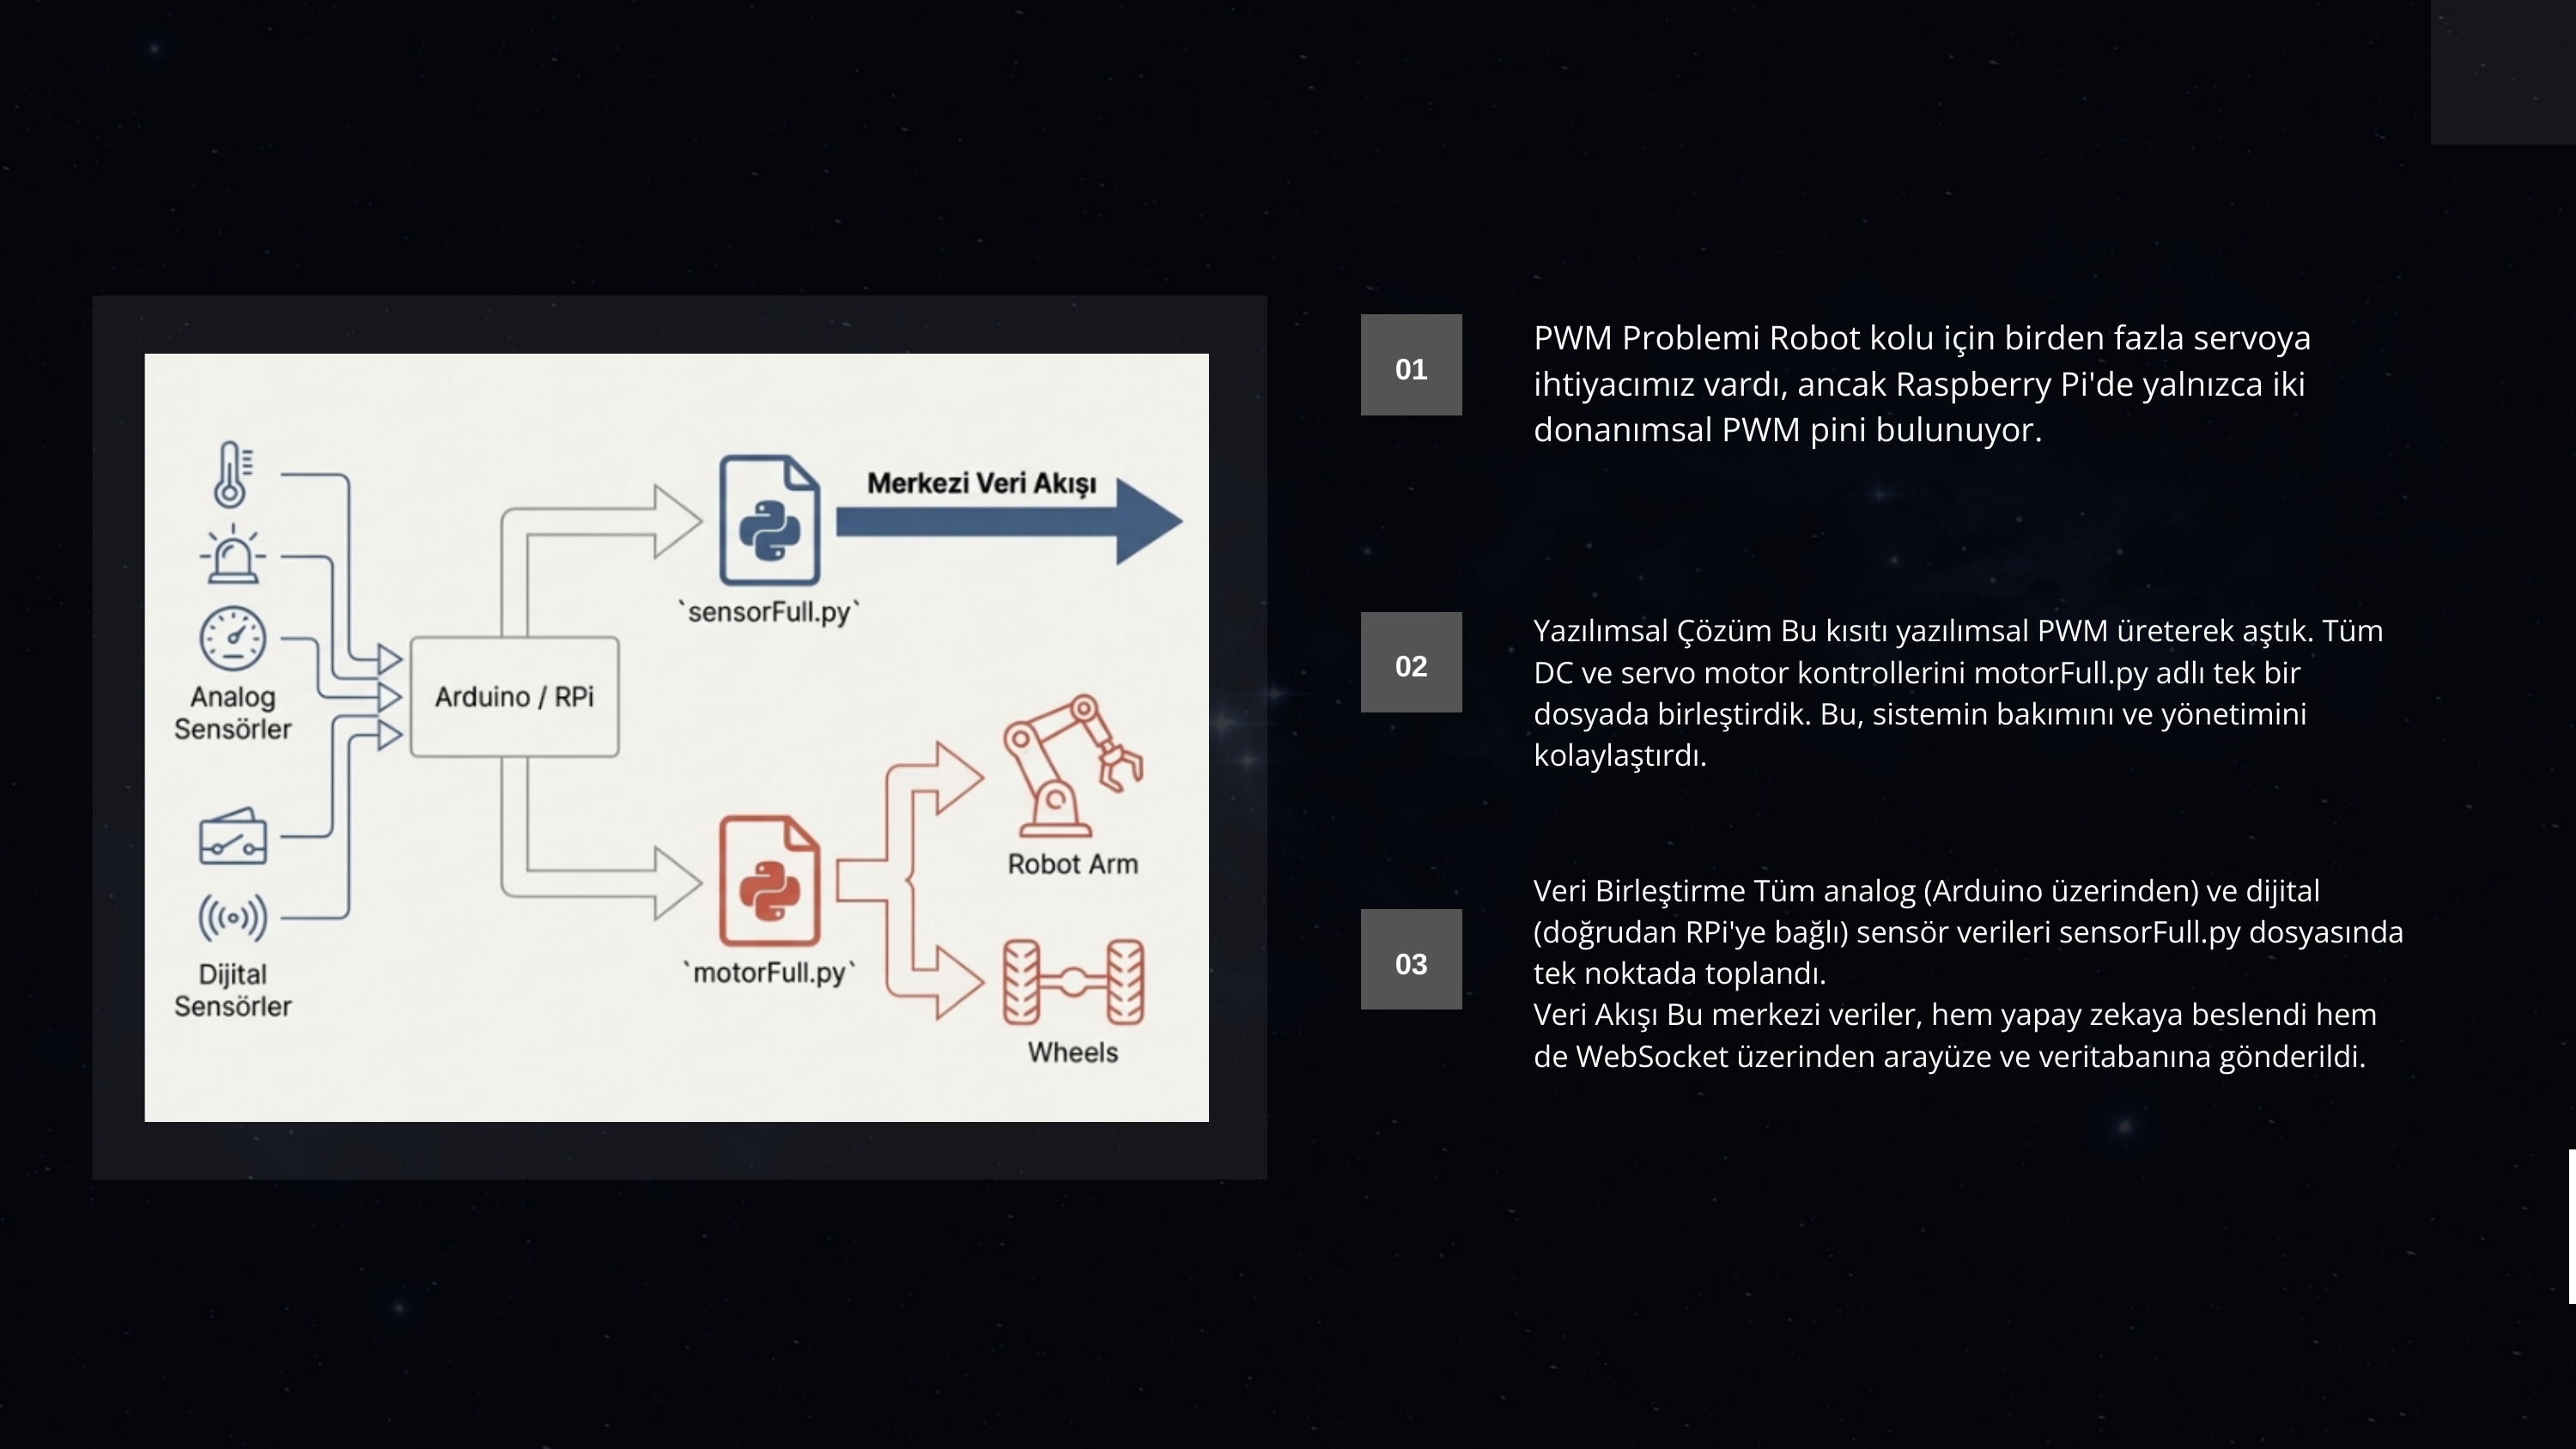

PWM Problemi Robot kolu için birden fazla servoya ihtiyacımız vardı, ancak Raspberry Pi'de yalnızca iki donanımsal PWM pini bulunuyor.

01

Yazılımsal Çözüm Bu kısıtı yazılımsal PWM üreterek aştık. Tüm DC ve servo motor kontrollerini motorFull.py adlı tek bir dosyada birleştirdik. Bu, sistemin bakımını ve yönetimini kolaylaştırdı.

02
Veri Birleştirme Tüm analog (Arduino üzerinden) ve dijital (doğrudan RPi'ye bağlı) sensör verileri sensorFull.py dosyasında tek noktada toplandı.
Veri Akışı Bu merkezi veriler, hem yapay zekaya beslendi hem de WebSocket üzerinden arayüze ve veritabanına gönderildi.

03